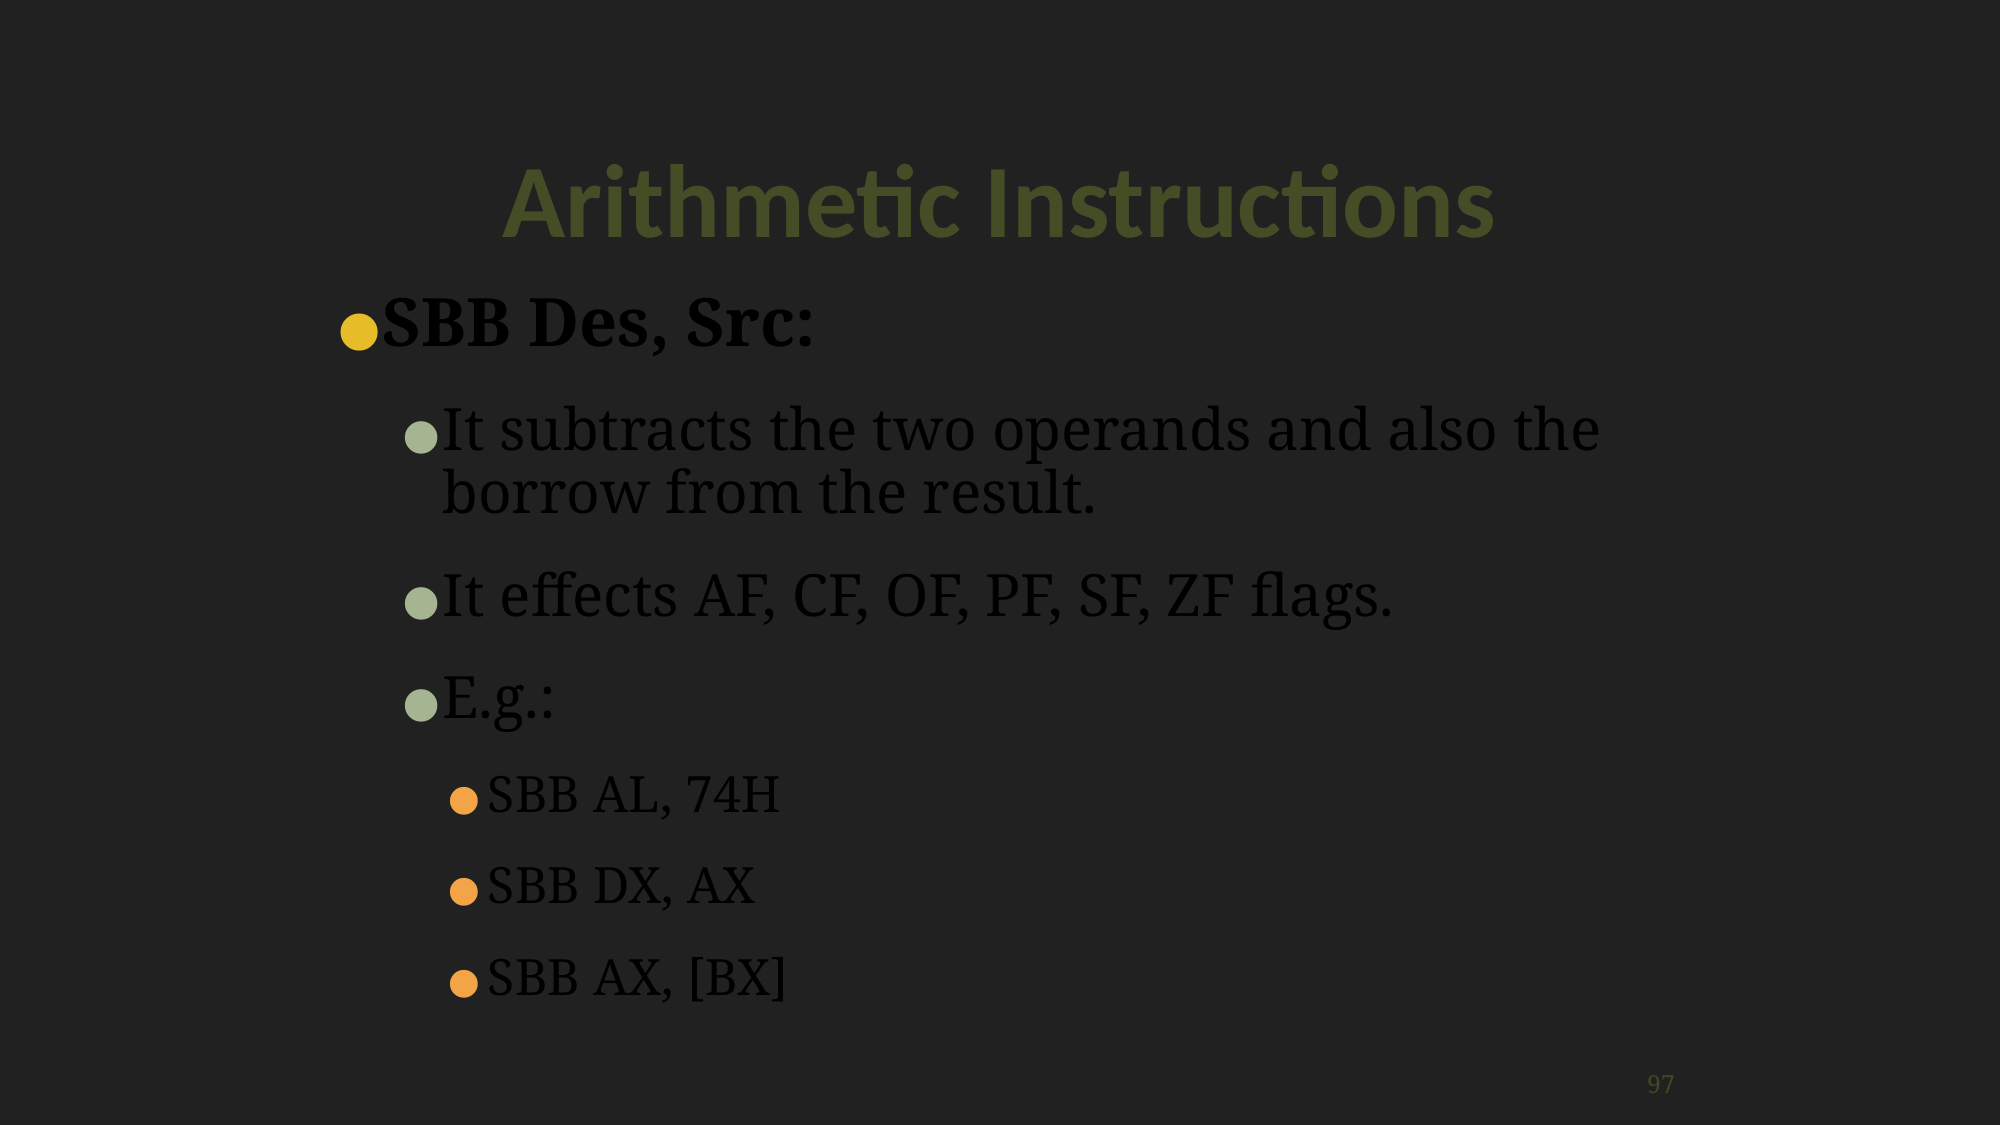

Arithmetic Instructions
SBB Des, Src:
It subtracts the two operands and also the borrow from the result.
It effects AF, CF, OF, PF, SF, ZF flags.
E.g.:
SBB AL, 74H
SBB DX, AX
SBB AX, [BX]
97